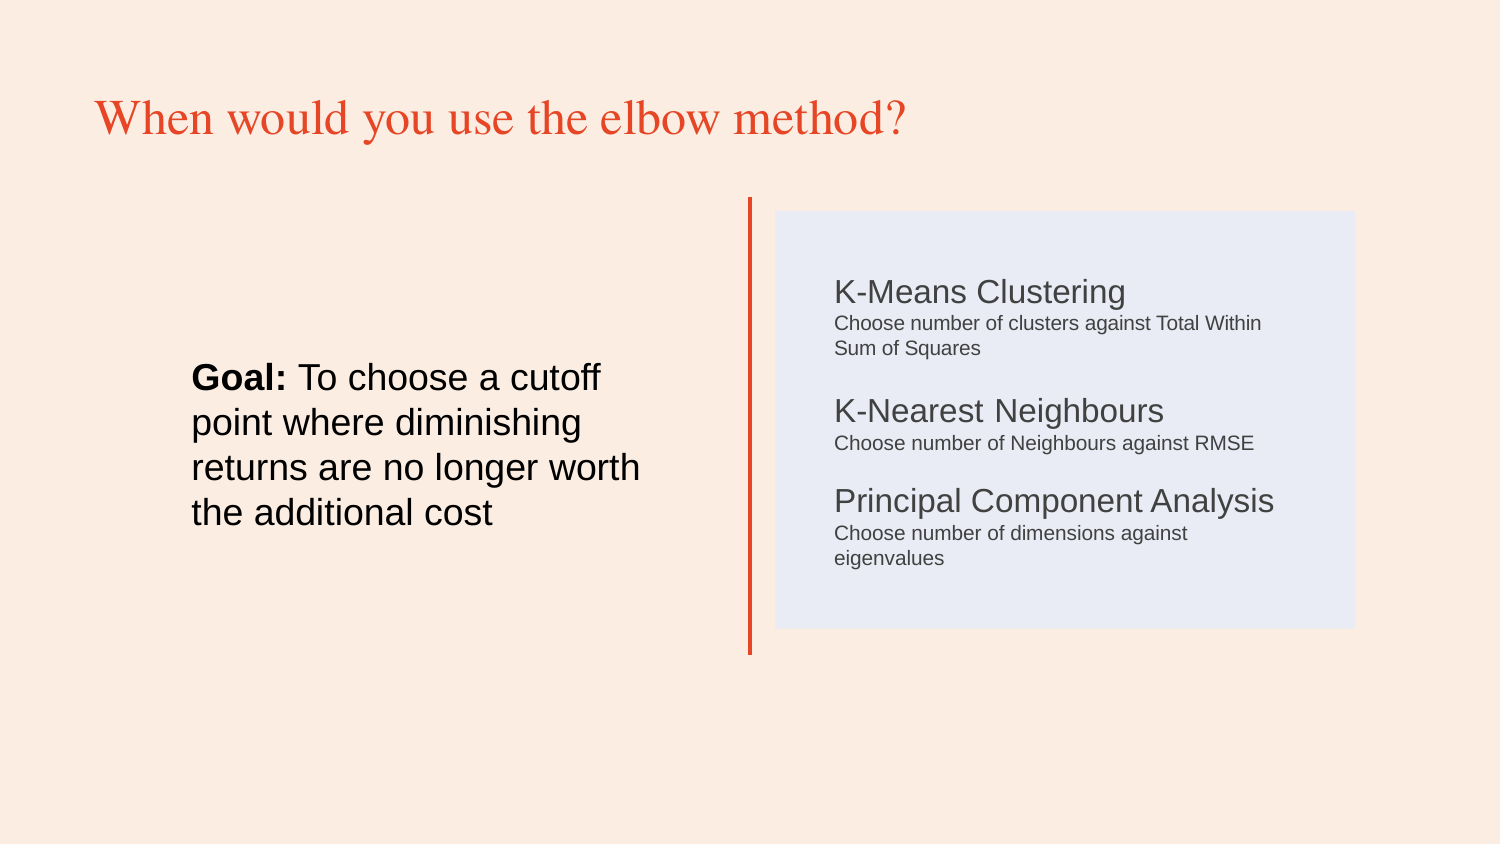

#
When would you use the elbow method?

K-Means Clustering
Choose number of clusters against Total Within Sum of Squares

K-Nearest Neighbours
Choose number of Neighbours against RMSE

Principal Component Analysis
Choose number of dimensions against eigenvalues
Goal: To choose a cutoff point where diminishing returns are no longer worth the additional cost